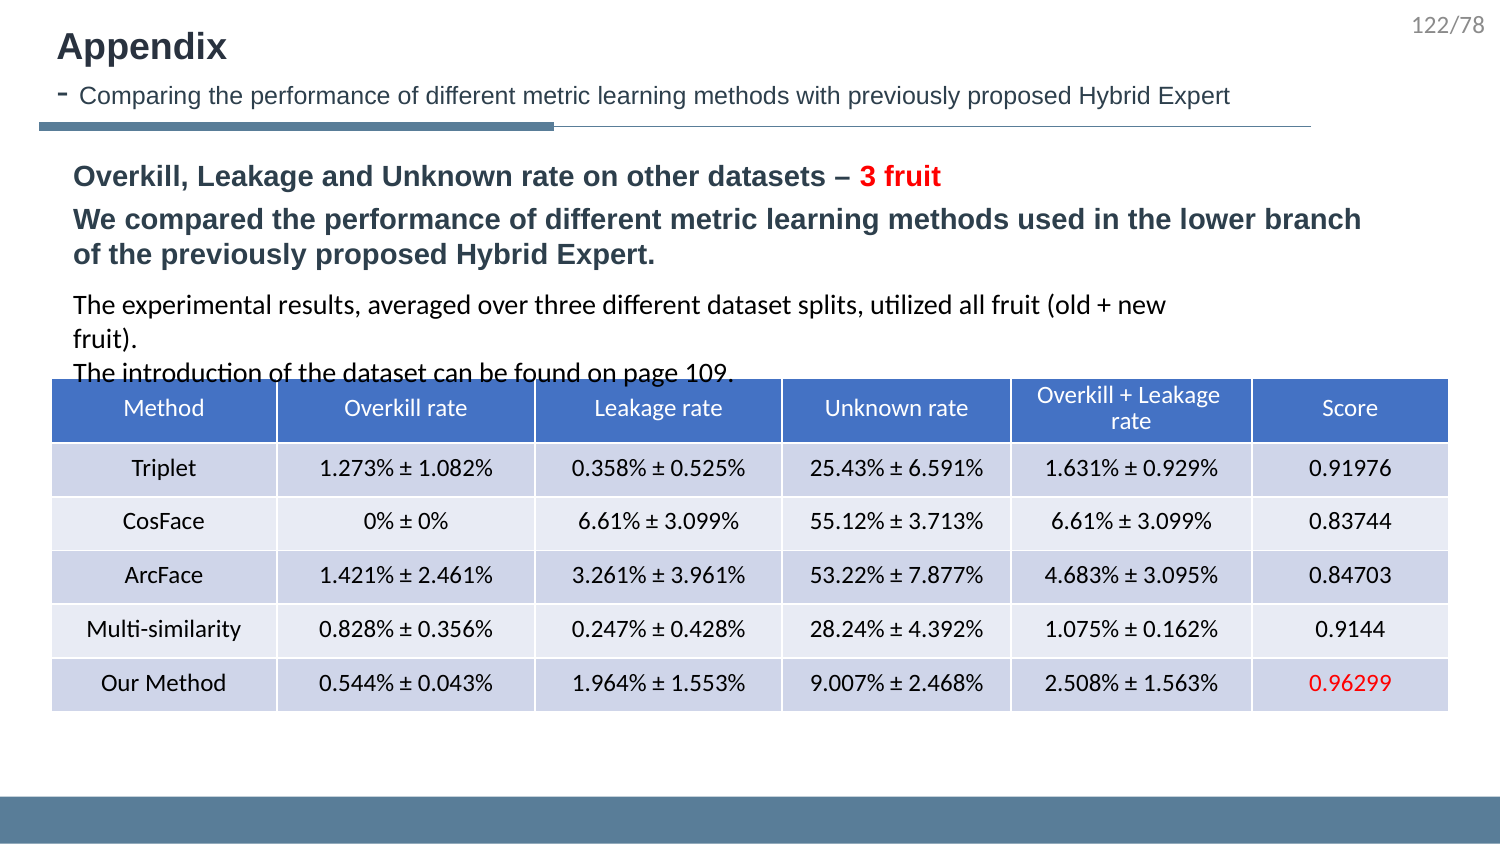

122
/78
Appendix
- Comparing the performance of different metric learning methods with previously proposed Hybrid Expert
Overkill, Leakage and Unknown rate on other datasets – 3 fruit
We compared the performance of different metric learning methods used in the lower branch of the previously proposed Hybrid Expert.
The experimental results, averaged over three different dataset splits, utilized all fruit (old + new fruit).
The introduction of the dataset can be found on page 109.
| Method | Overkill rate | Leakage rate | Unknown rate | Overkill + Leakage rate | Score |
| --- | --- | --- | --- | --- | --- |
| Triplet | 1.273% ± 1.082% | 0.358% ± 0.525% | 25.43% ± 6.591% | 1.631% ± 0.929% | 0.91976 |
| CosFace | 0% ± 0% | 6.61% ± 3.099% | 55.12% ± 3.713% | 6.61% ± 3.099% | 0.83744 |
| ArcFace | 1.421% ± 2.461% | 3.261% ± 3.961% | 53.22% ± 7.877% | 4.683% ± 3.095% | 0.84703 |
| Multi-similarity | 0.828% ± 0.356% | 0.247% ± 0.428% | 28.24% ± 4.392% | 1.075% ± 0.162% | 0.9144 |
| Our Method | 0.544% ± 0.043% | 1.964% ± 1.553% | 9.007% ± 2.468% | 2.508% ± 1.563% | 0.96299 |